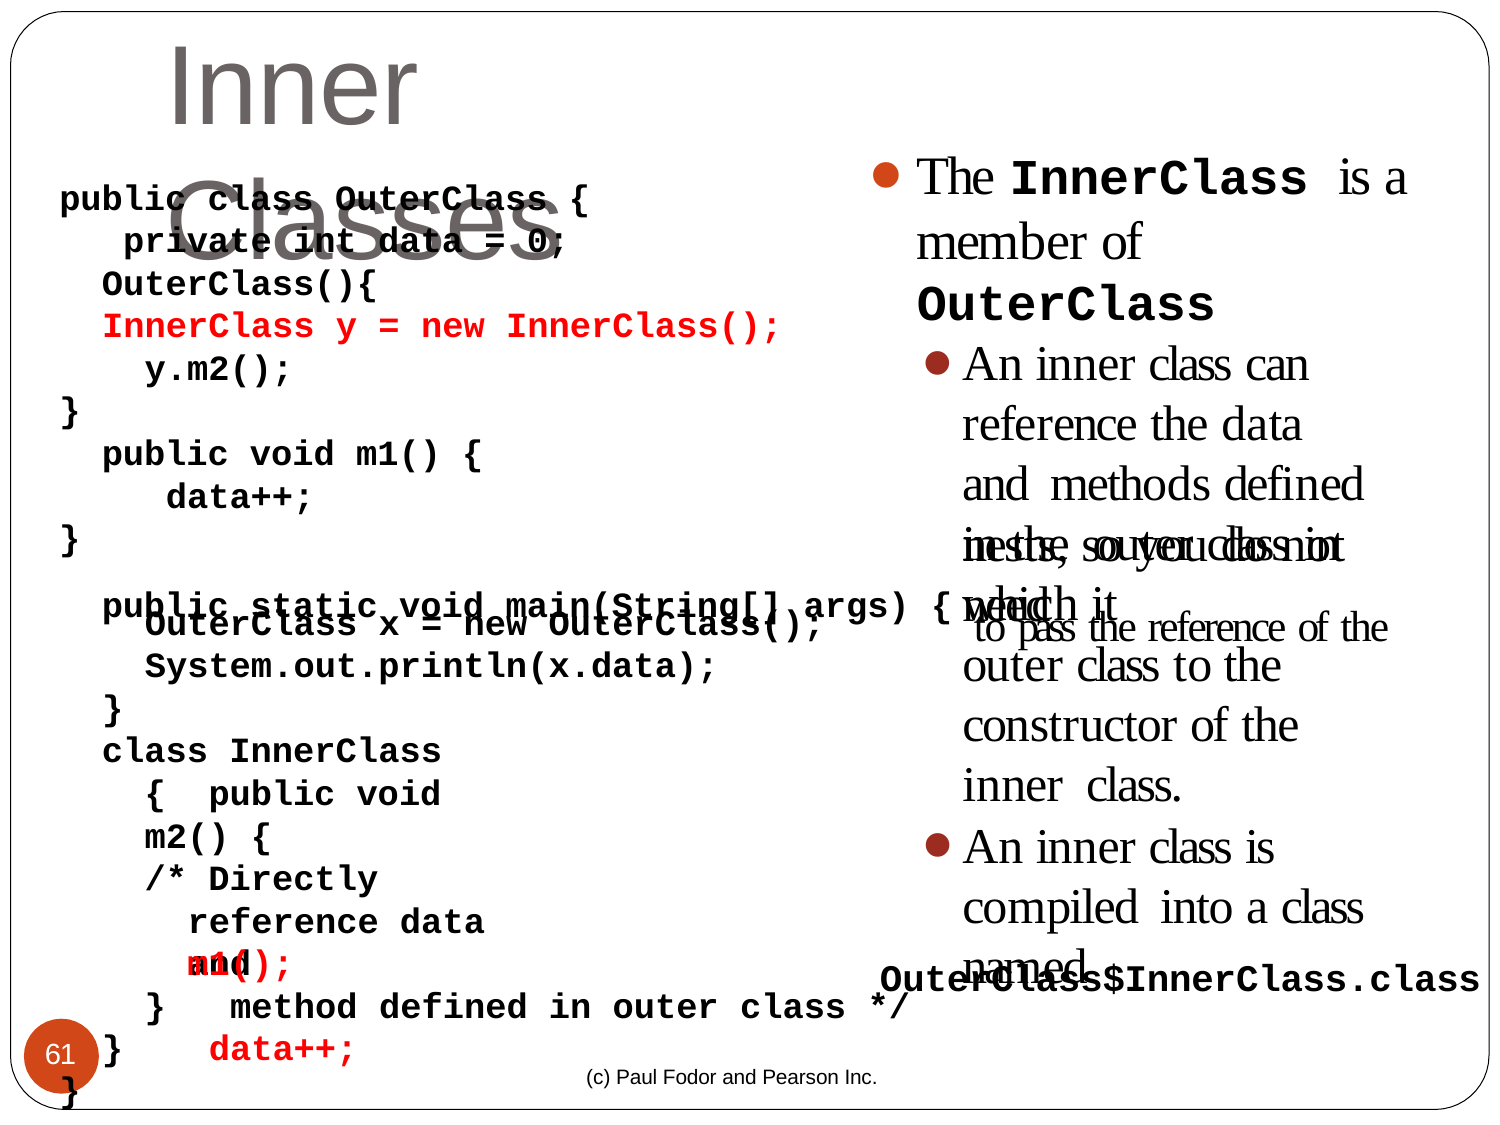

# Inner Classes
The InnerClass is a  member of OuterClass
An inner class can  reference the data and  methods defined in the  outer class in which it
public class OuterClass {  private int data = 0;  OuterClass(){
InnerClass y = new InnerClass();  y.m2();
}
public void m1() {  data++;
}
nests, so you do not need
public static void main(String[] args) { to pass the reference of the
OuterClass x = new OuterClass();
System.out.println(x.data);
outer class to the  constructor of the inner  class.
An inner class is compiled  into a class named
}
class InnerClass {  public void m2() {
/* Directly reference data and
method defined in outer class */  data++;
m1();
}
OuterClass$InnerClass.class

}
61
}
(c) Paul Fodor and Pearson Inc.